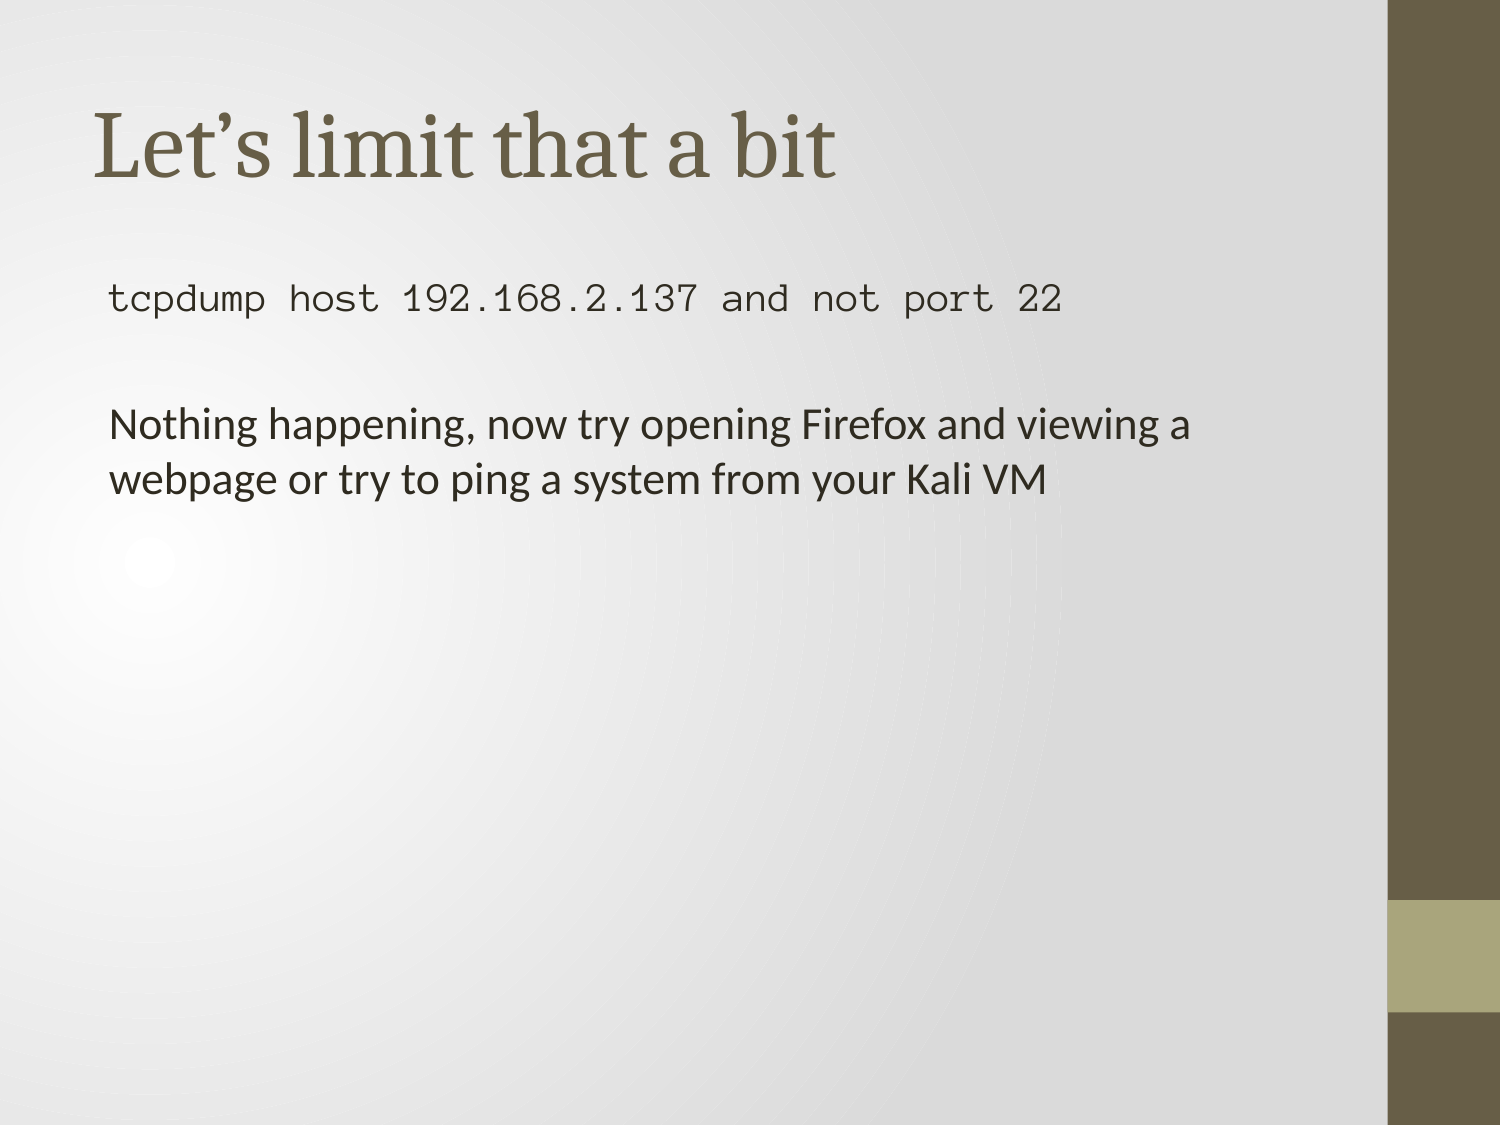

# Let’s limit that a bit
tcpdump host 192.168.2.137 and not port 22

Nothing happening, now try opening Firefox and viewing a webpage or try to ping a system from your Kali VM